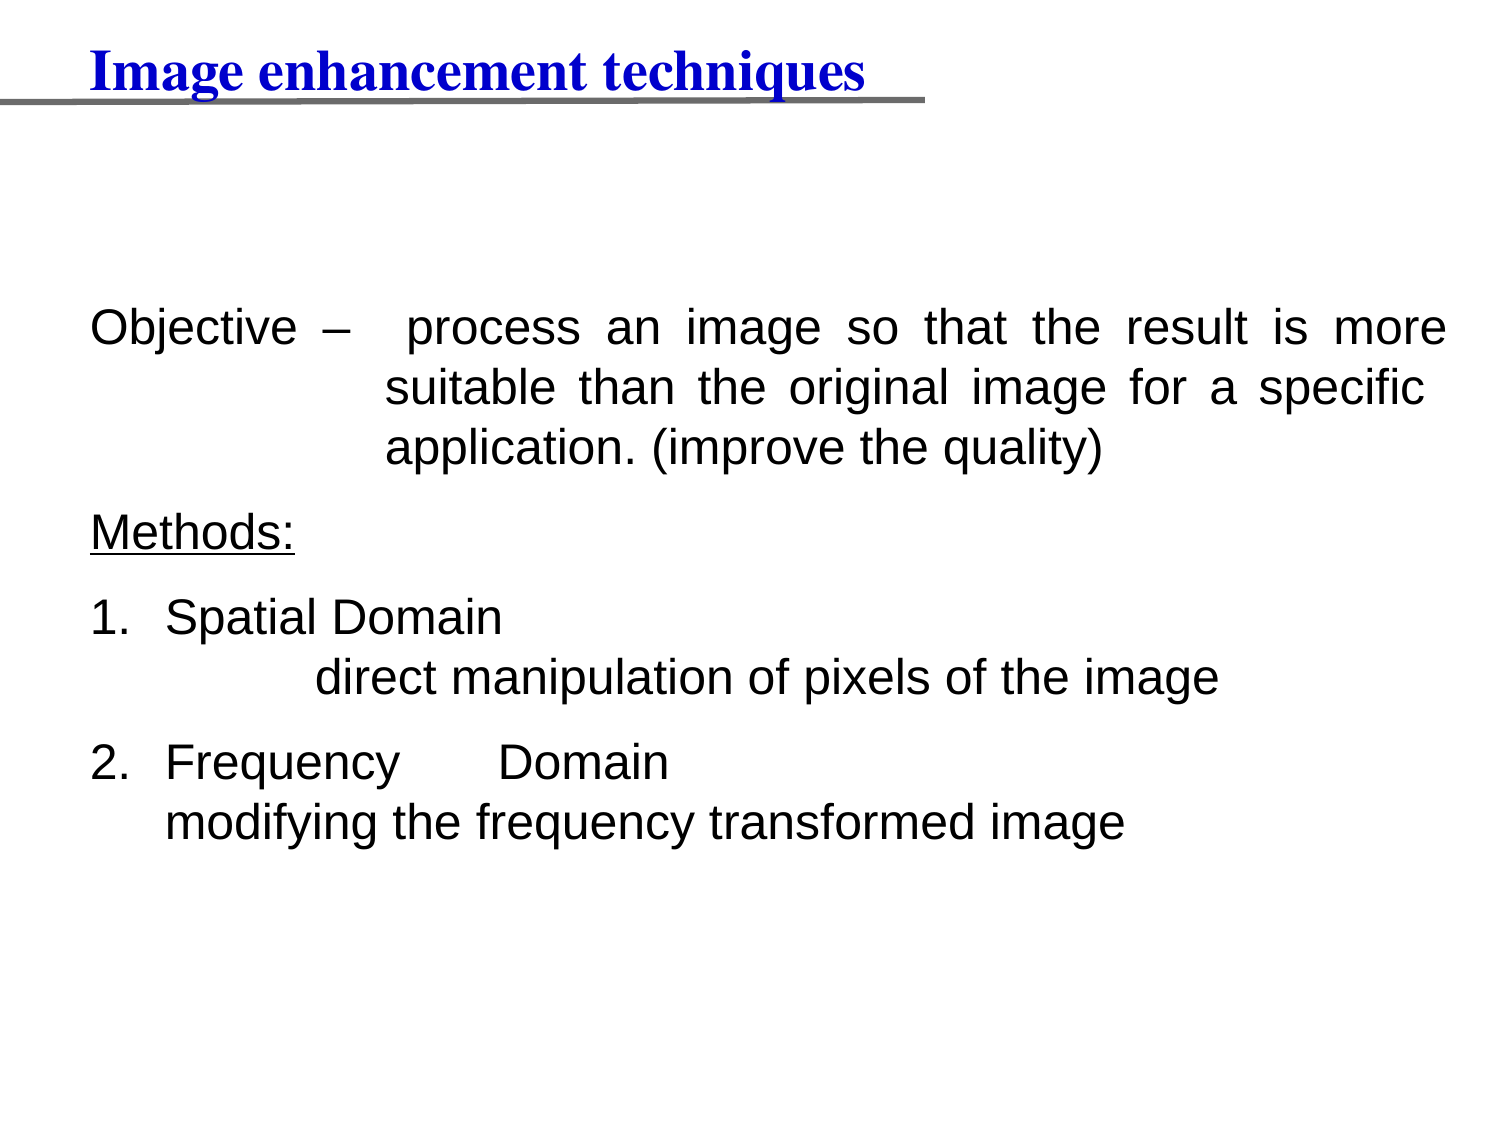

Image enhancement techniques
Objective – 	process an image so that the result is more suitable than the original image for a specific  application. (improve the quality)
Methods:
Spatial Domain                                                      	         	direct manipulation of pixels of the image
Frequency Domain						modifying the frequency transformed image